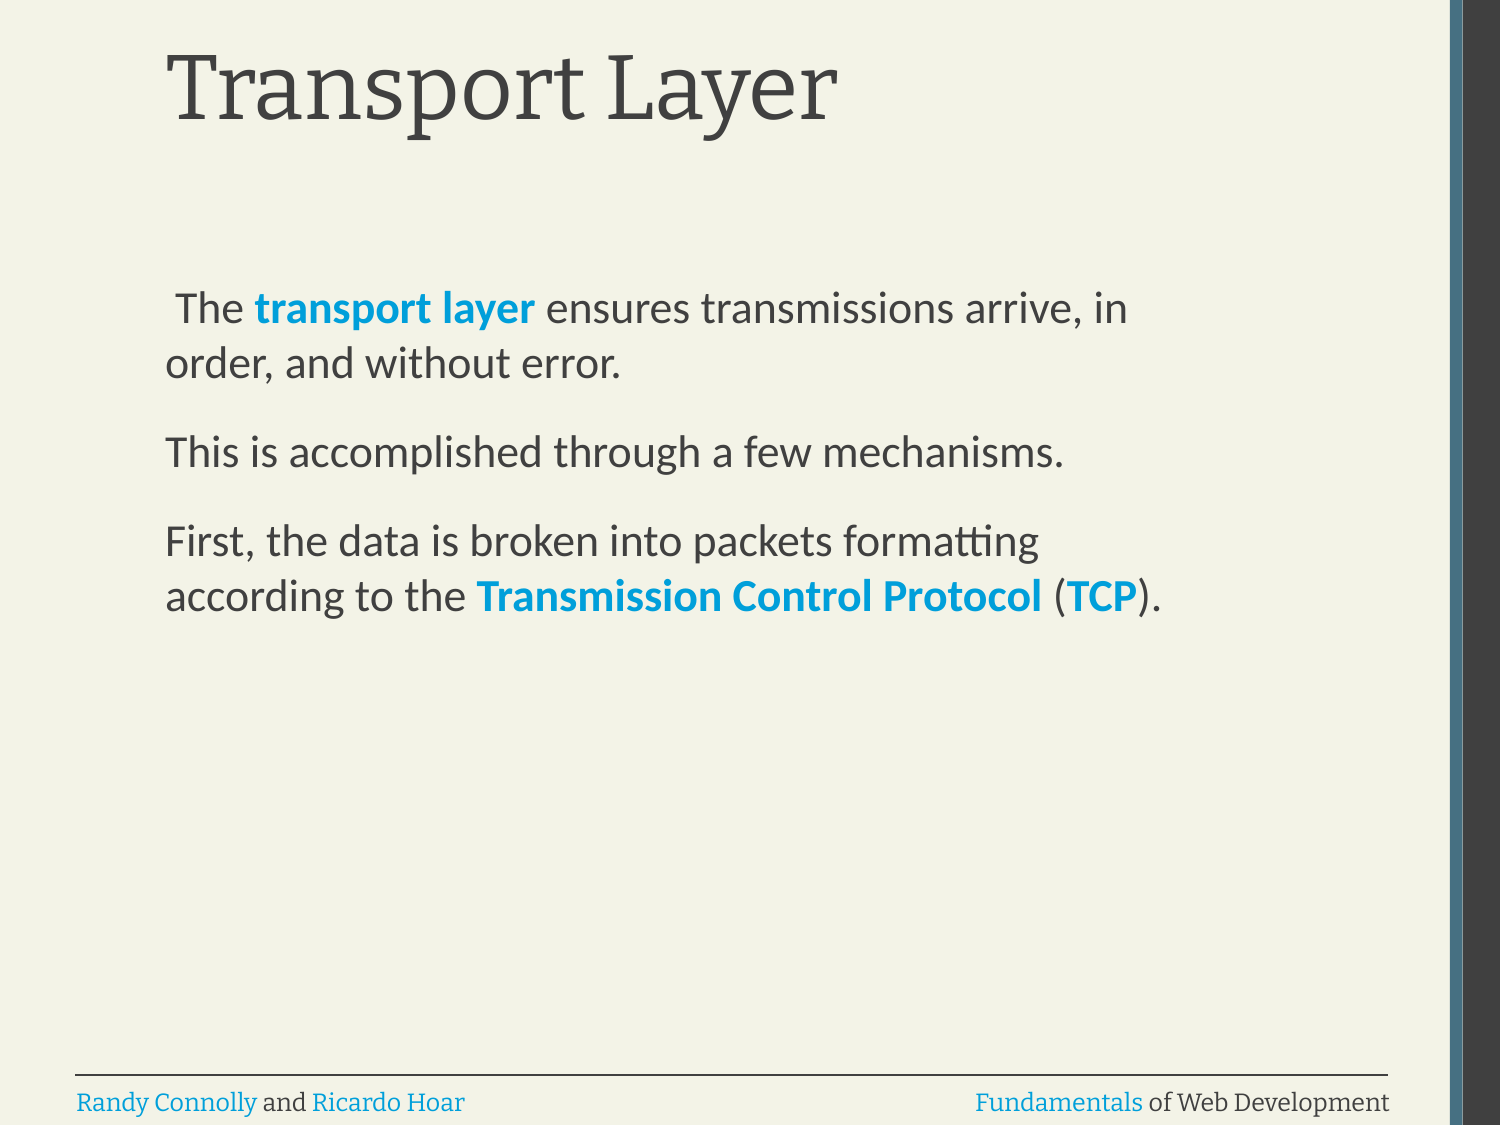

# Transport Layer

 The transport layer ensures transmissions arrive, in order, and without error.
This is accomplished through a few mechanisms.
First, the data is broken into packets formatting according to the Transmission Control Protocol (TCP).